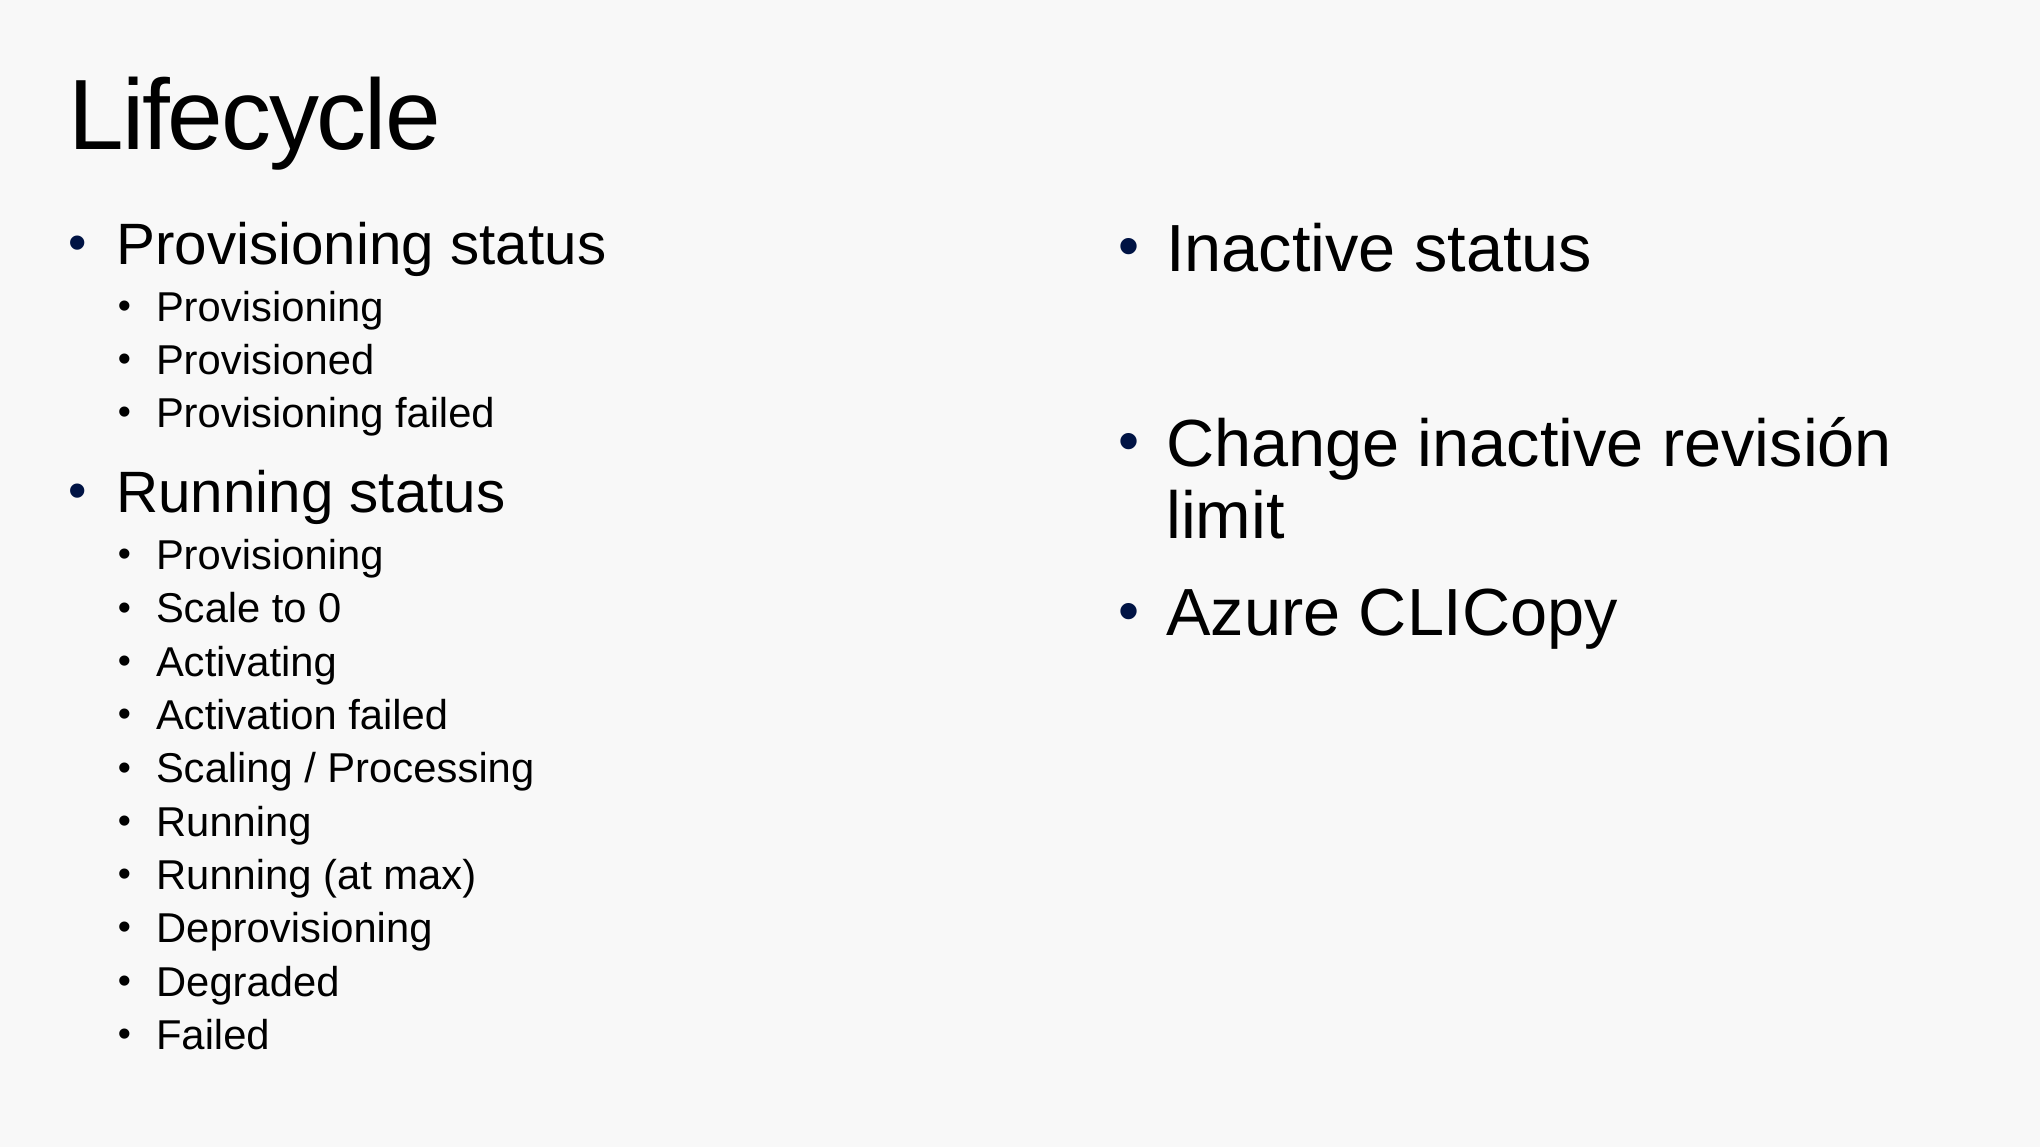

# Lifecycle
Provisioning status
Provisioning
Provisioned
Provisioning failed
Running status
Provisioning
Scale to 0
Activating
Activation failed
Scaling / Processing
Running
Running (at max)
Deprovisioning
Degraded
Failed
Inactive status

Change inactive revisión limit
Azure CLICopy